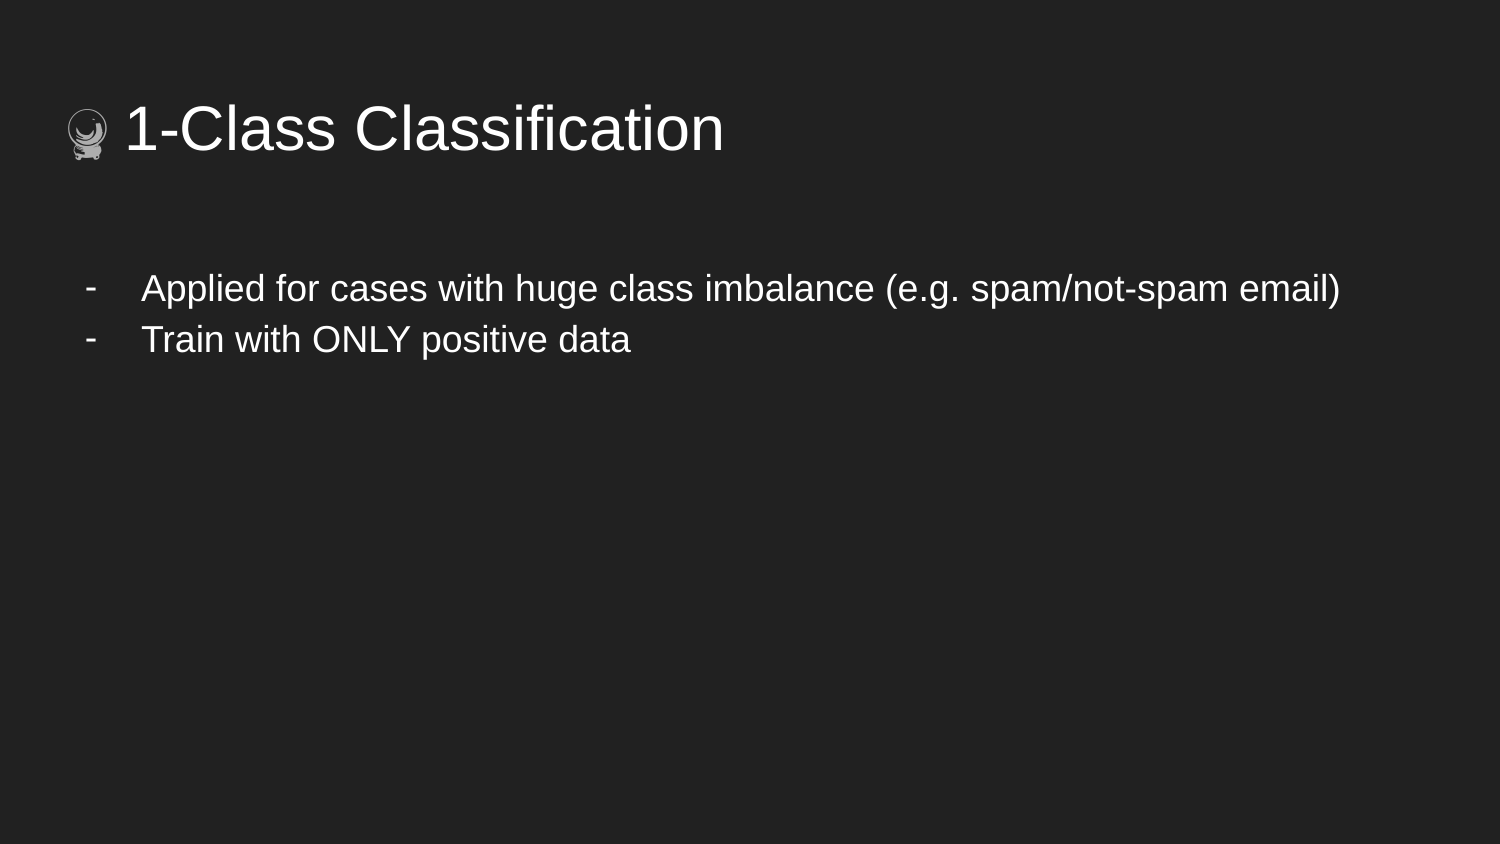

# 🔮 1-Class Classification
Applied for cases with huge class imbalance (e.g. spam/not-spam email)
Train with ONLY positive data